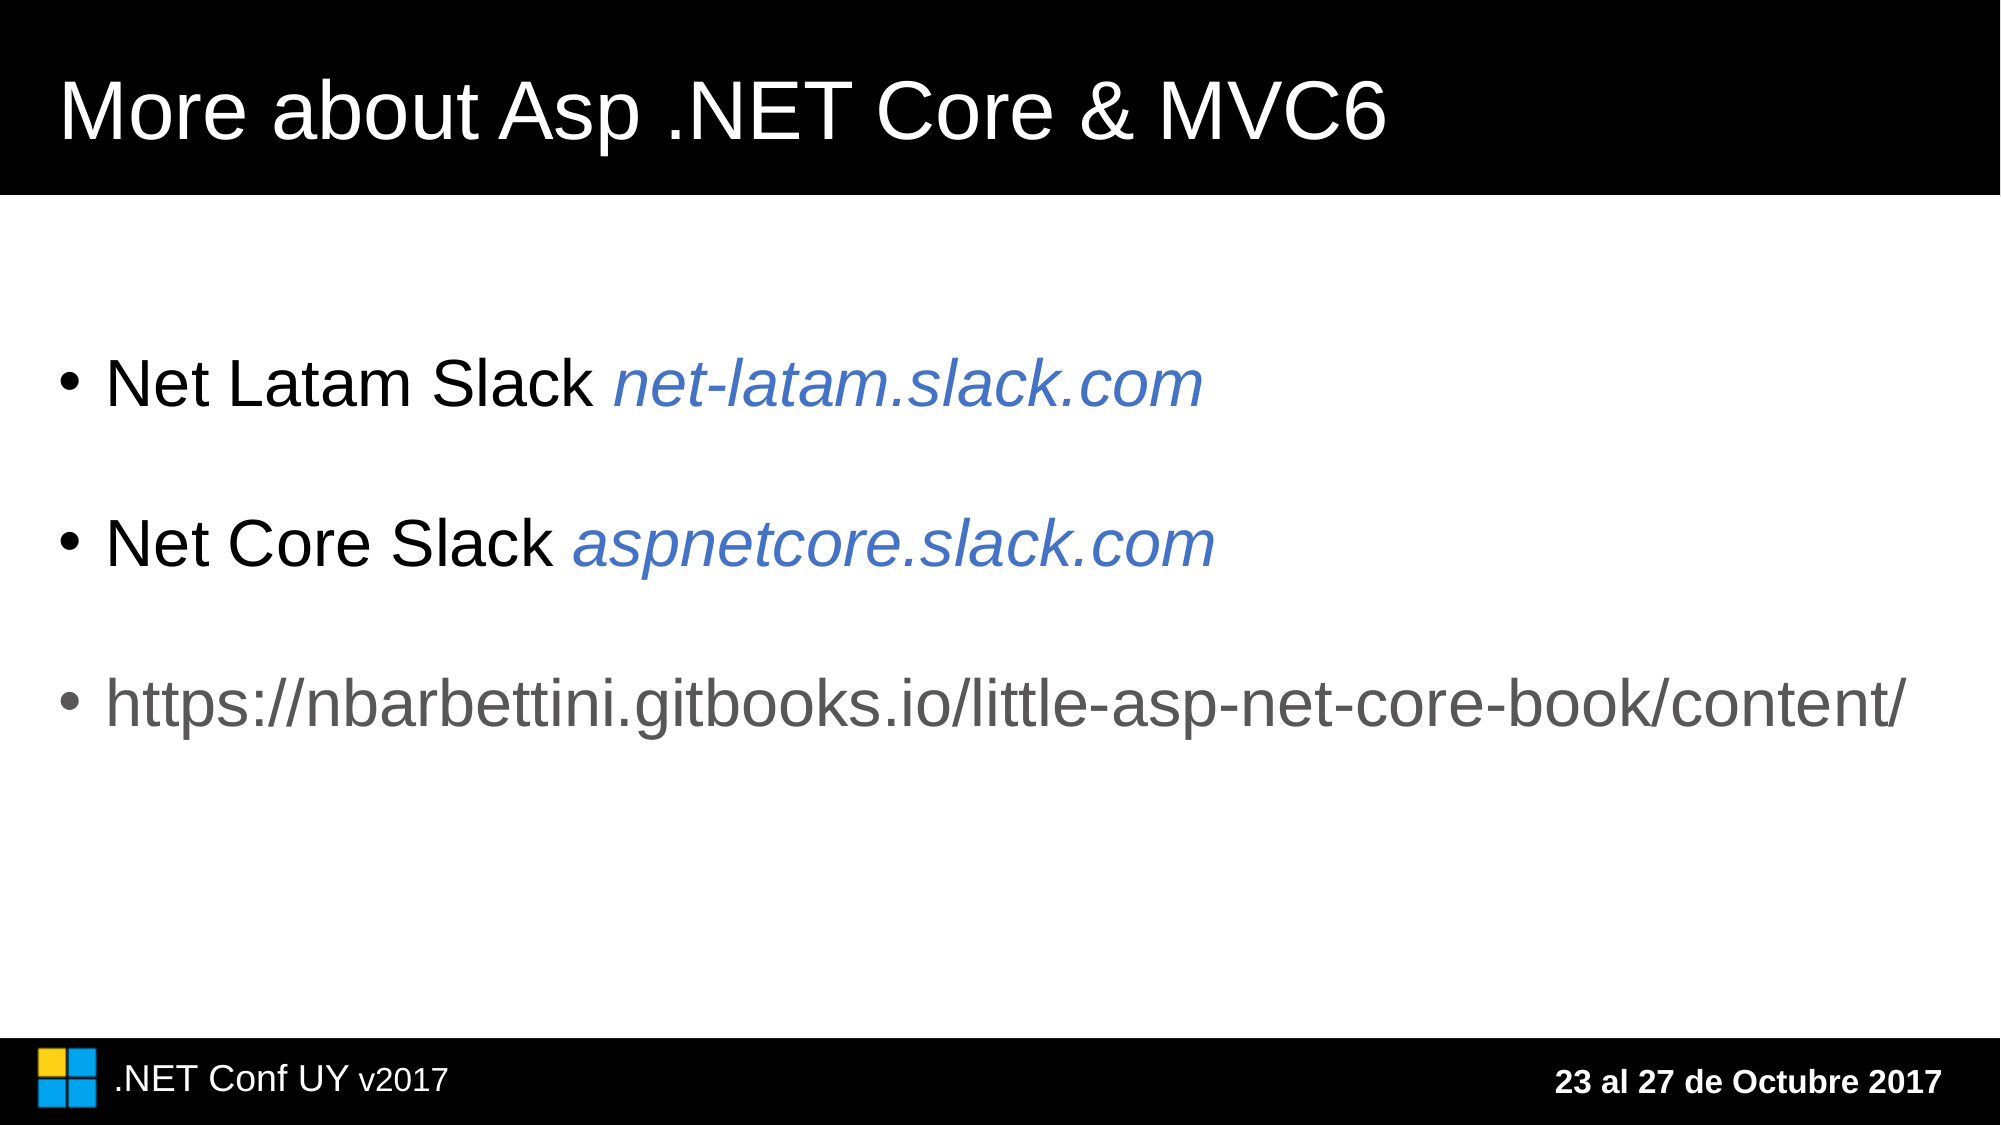

# More about Asp .NET Core & MVC6

Net Latam Slack net-latam.slack.com

Net Core Slack aspnetcore.slack.com

https://nbarbettini.gitbooks.io/little-asp-net-core-book/content/